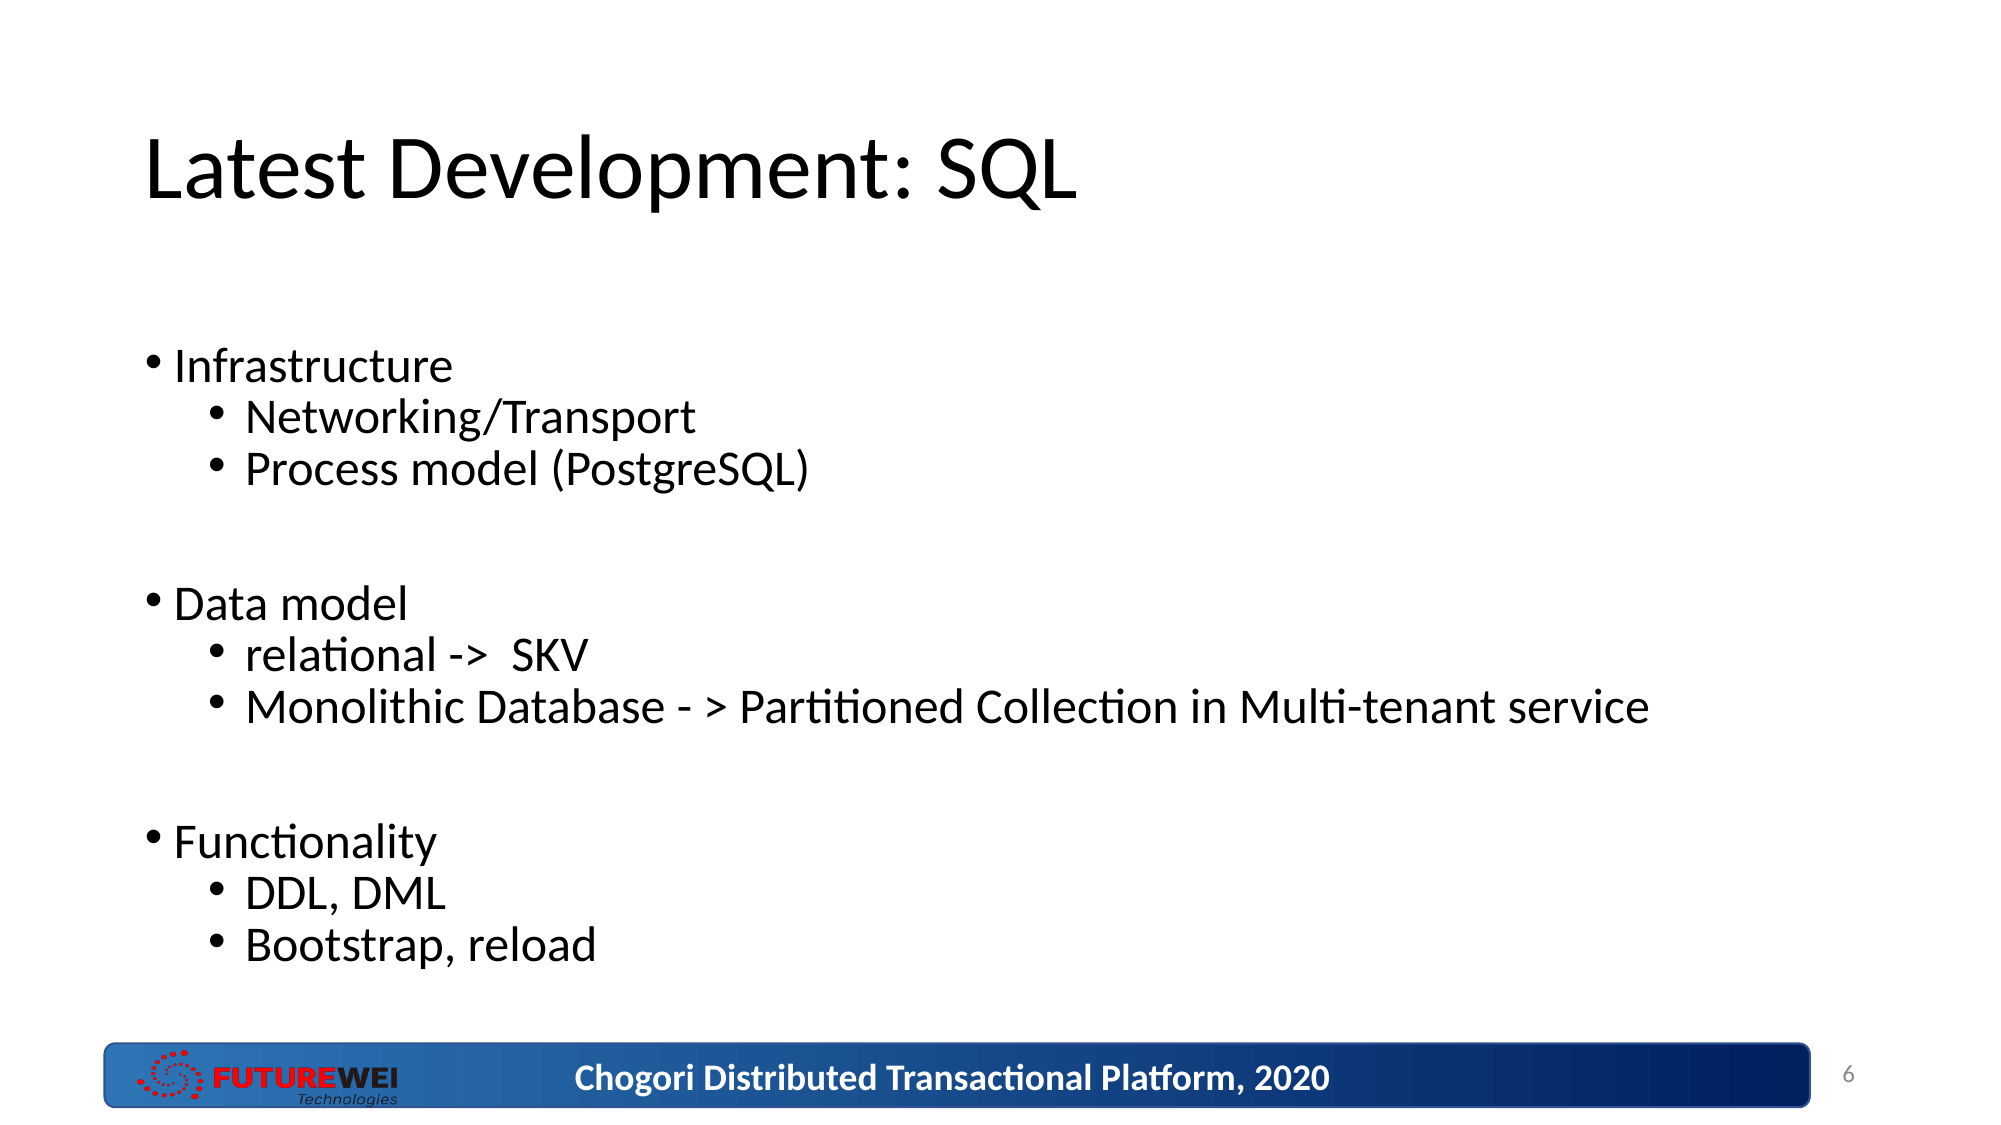

# Latest Development: SQL

Infrastructure
Networking/Transport
Process model (PostgreSQL)

Data model
relational ->  SKV
Monolithic Database - > Partitioned Collection in Multi-tenant service

Functionality
DDL, DML
Bootstrap, reload
6